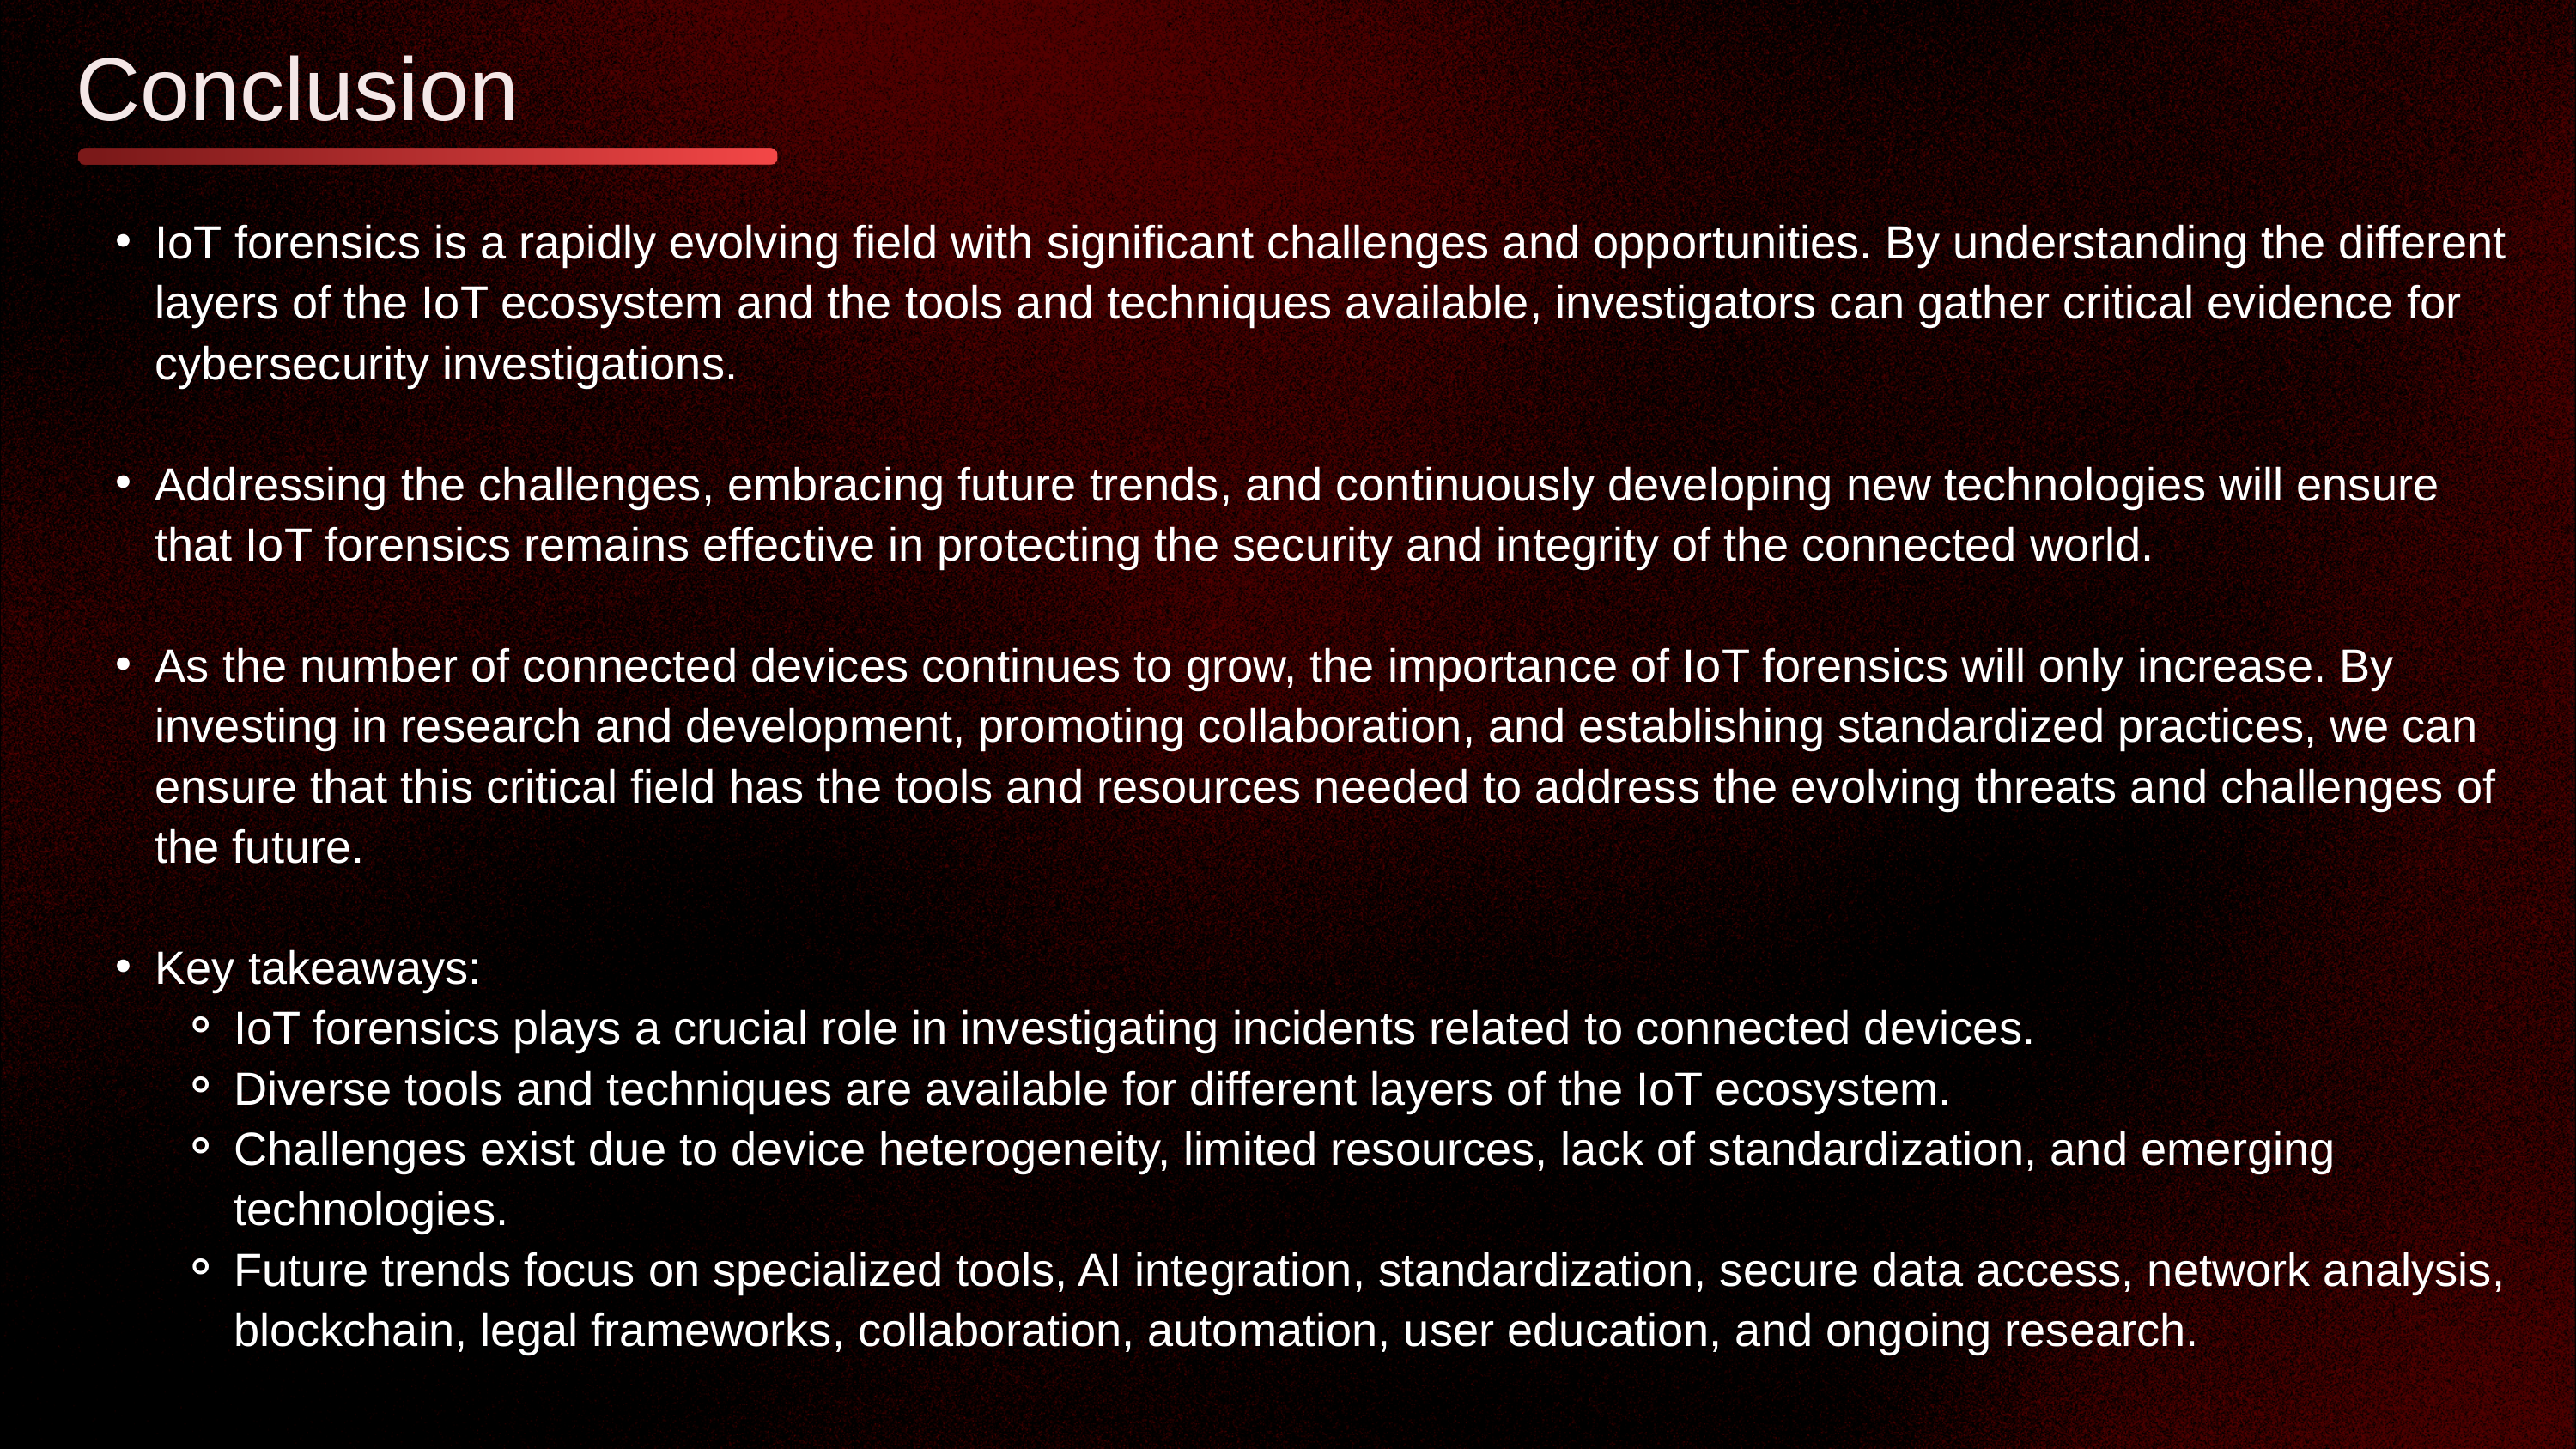

Conclusion

IoT forensics is a rapidly evolving field with significant challenges and opportunities. By understanding the different layers of the IoT ecosystem and the tools and techniques available, investigators can gather critical evidence for cybersecurity investigations.

Addressing the challenges, embracing future trends, and continuously developing new technologies will ensure that IoT forensics remains effective in protecting the security and integrity of the connected world.

As the number of connected devices continues to grow, the importance of IoT forensics will only increase. By investing in research and development, promoting collaboration, and establishing standardized practices, we can ensure that this critical field has the tools and resources needed to address the evolving threats and challenges of the future.

Key takeaways:
IoT forensics plays a crucial role in investigating incidents related to connected devices.
Diverse tools and techniques are available for different layers of the IoT ecosystem.
Challenges exist due to device heterogeneity, limited resources, lack of standardization, and emerging technologies.
Future trends focus on specialized tools, AI integration, standardization, secure data access, network analysis, blockchain, legal frameworks, collaboration, automation, user education, and ongoing research.